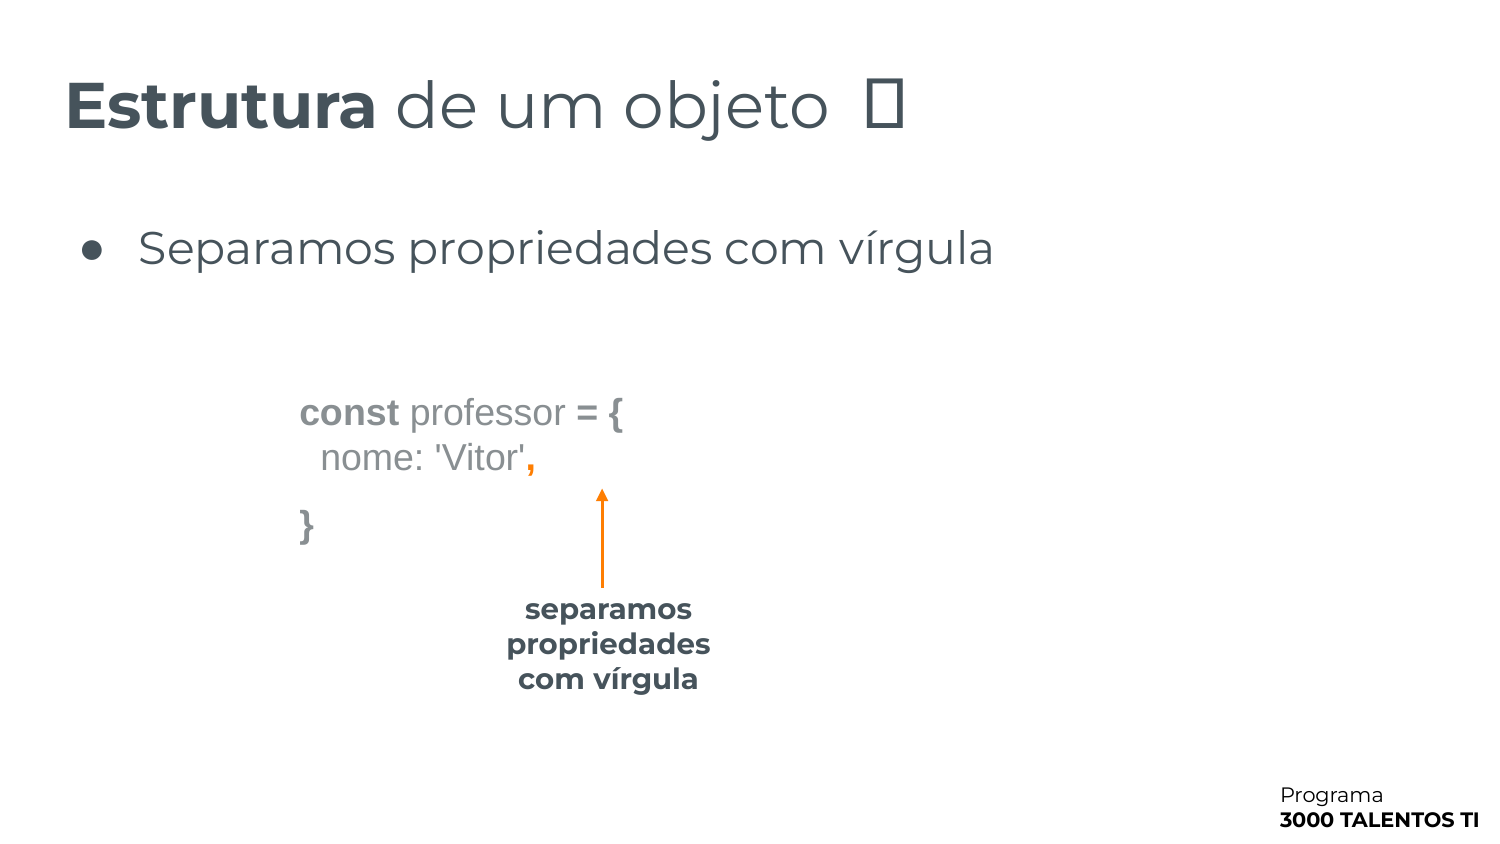

# Estrutura de um objeto  🧮
Separamos propriedades com vírgula
const professor = {
  nome: 'Vitor',
}
separamos propriedades com vírgula